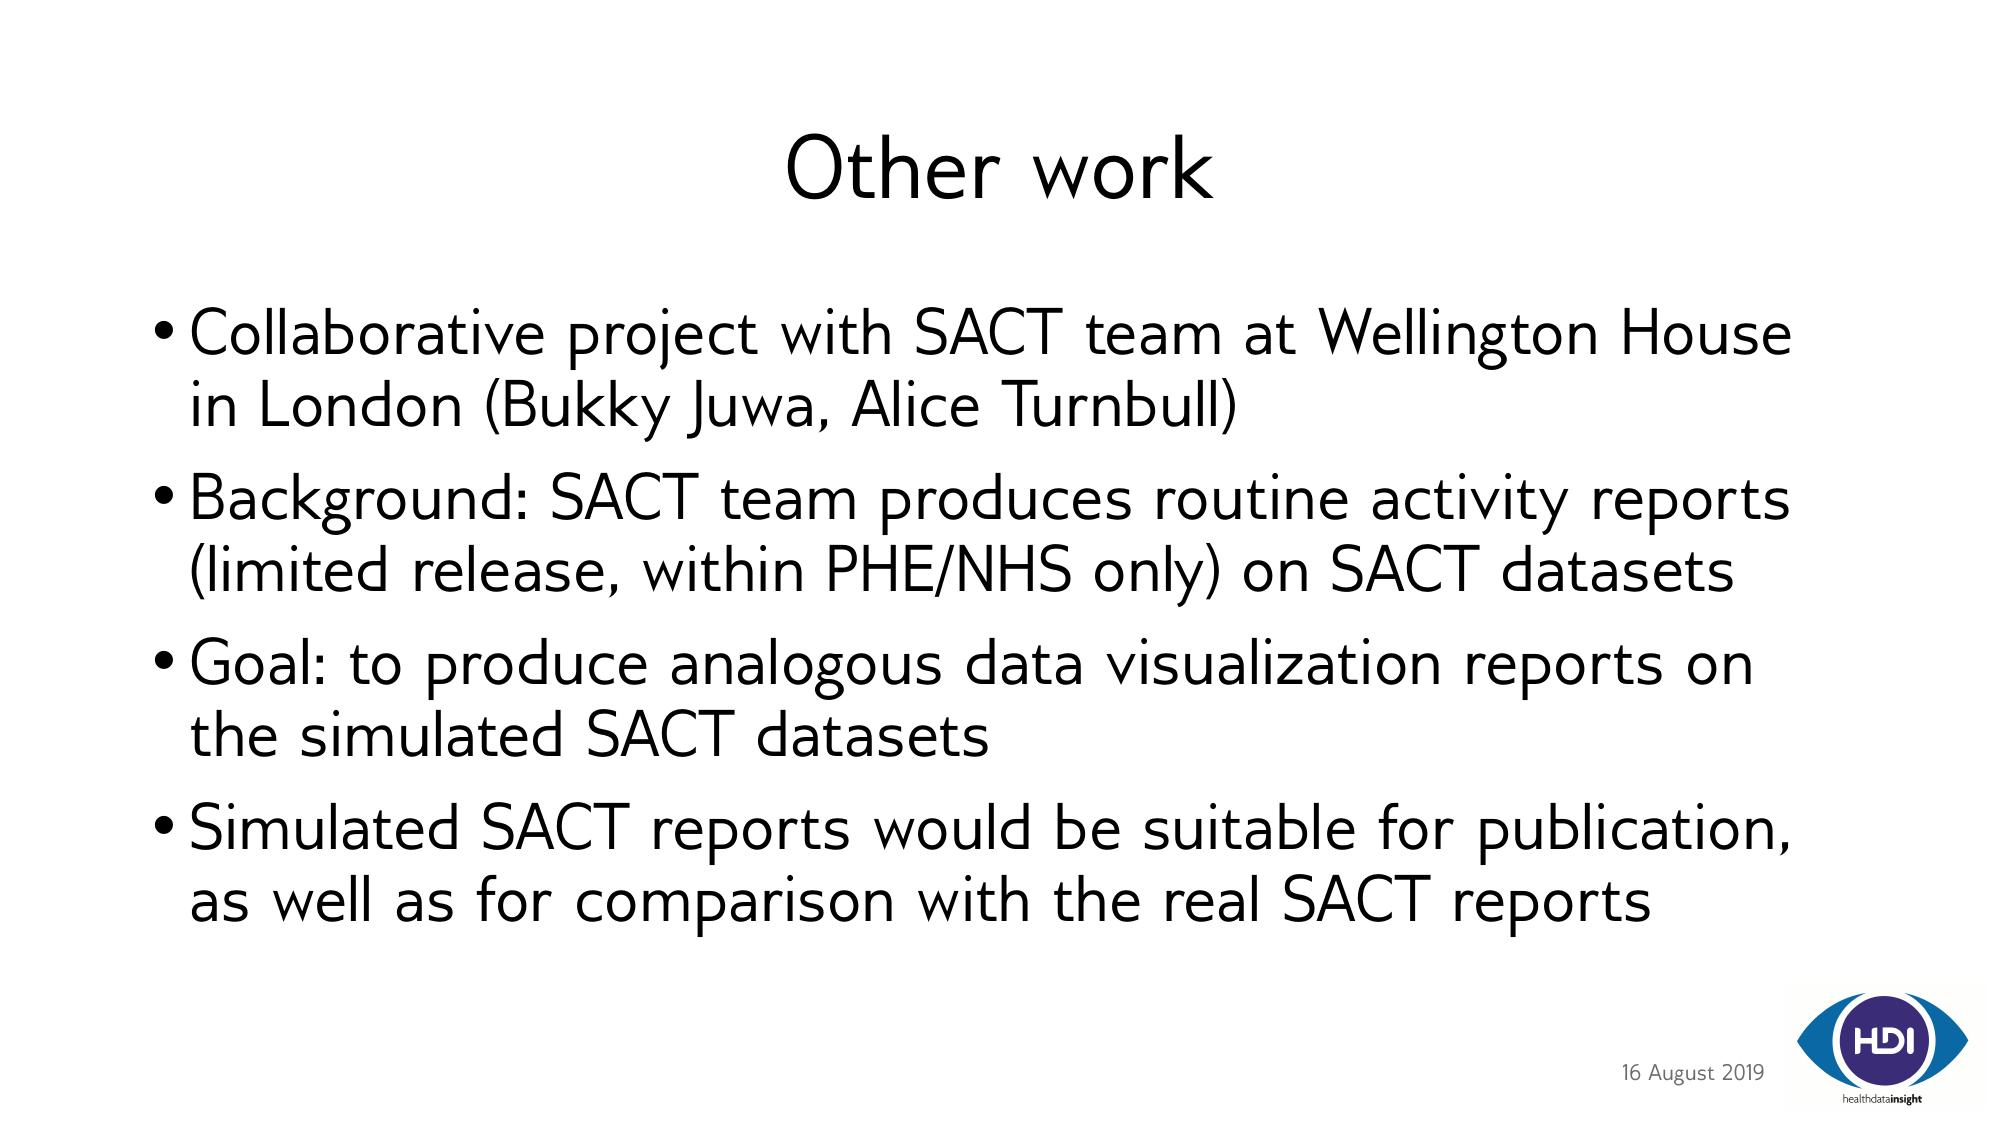

# Other work
Collaborative project with SACT team at Wellington House in London (Bukky Juwa, Alice Turnbull)
Background: SACT team produces routine activity reports (limited release, within PHE/NHS only) on SACT datasets
Goal: to produce analogous data visualization reports on the simulated SACT datasets
Simulated SACT reports would be suitable for publication, as well as for comparison with the real SACT reports

16 August 2019